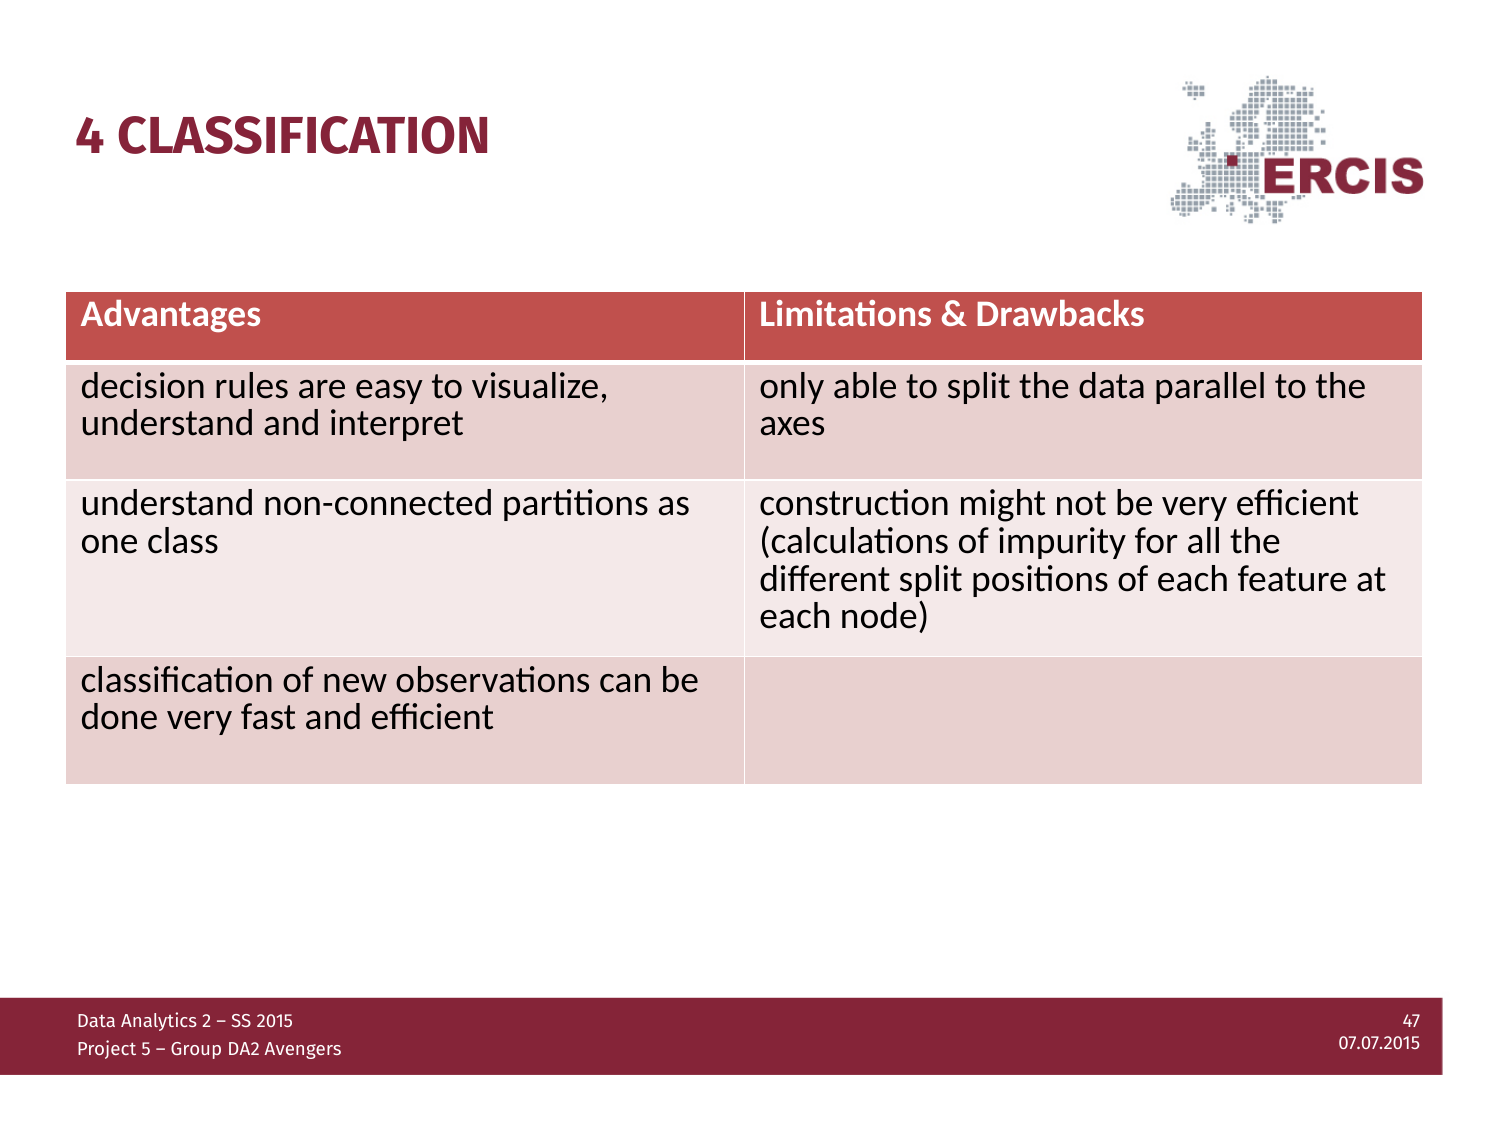

4 Classification

| Advantages | Limitations & Drawbacks |
| --- | --- |
| decision rules are easy to visualize, understand and interpret | only able to split the data parallel to the axes |
| understand non-connected partitions as one class | construction might not be very efficient (calculations of impurity for all the different split positions of each feature at each node) |
| classification of new observations can be done very fast and efficient |  |